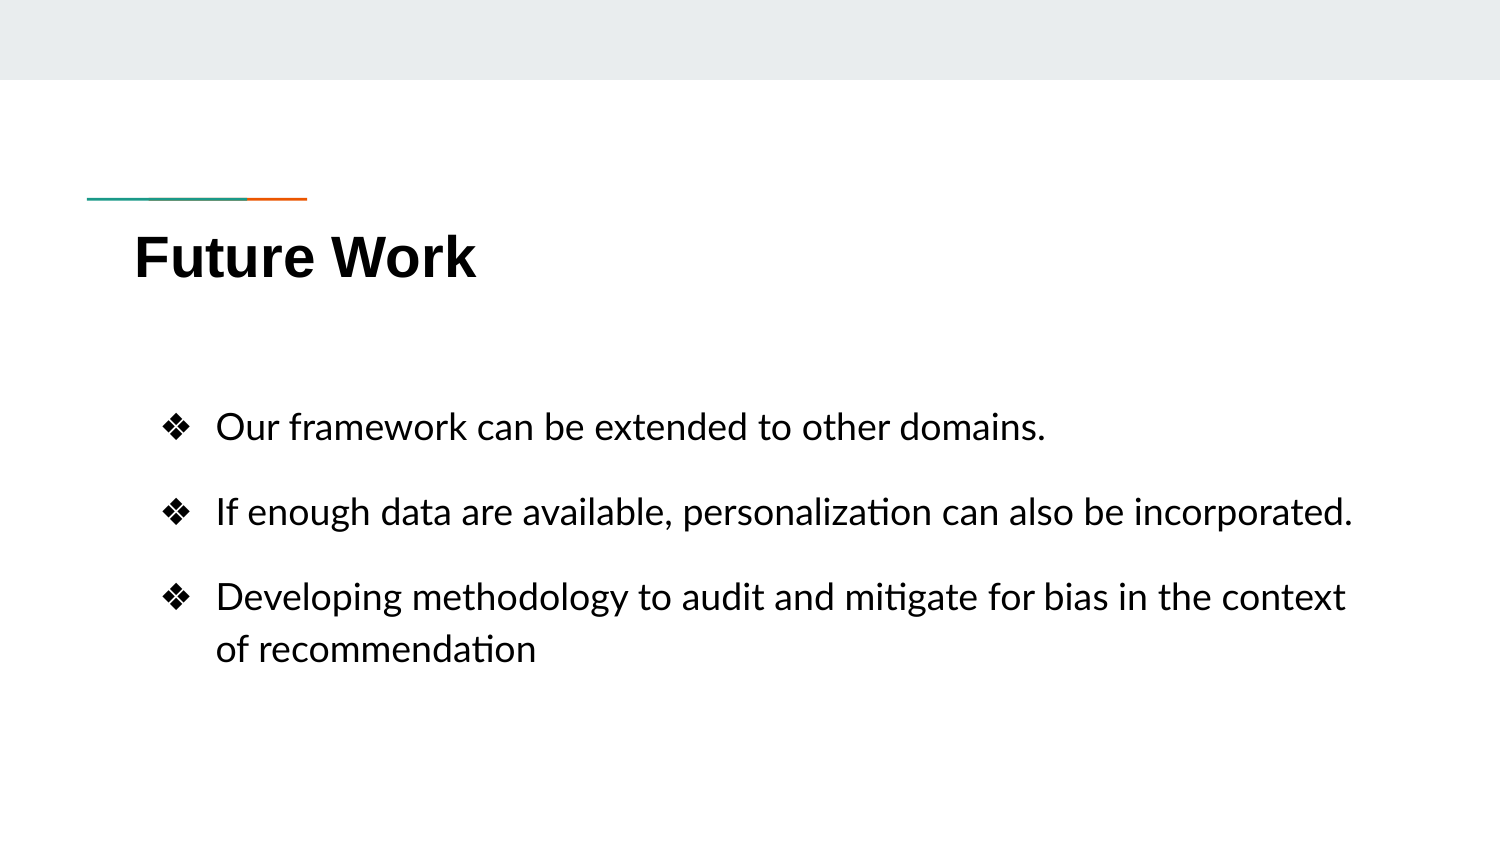

# Future Work

Our framework can be extended to other domains.
If enough data are available, personalization can also be incorporated.
Developing methodology to audit and mitigate for bias in the context of recommendation